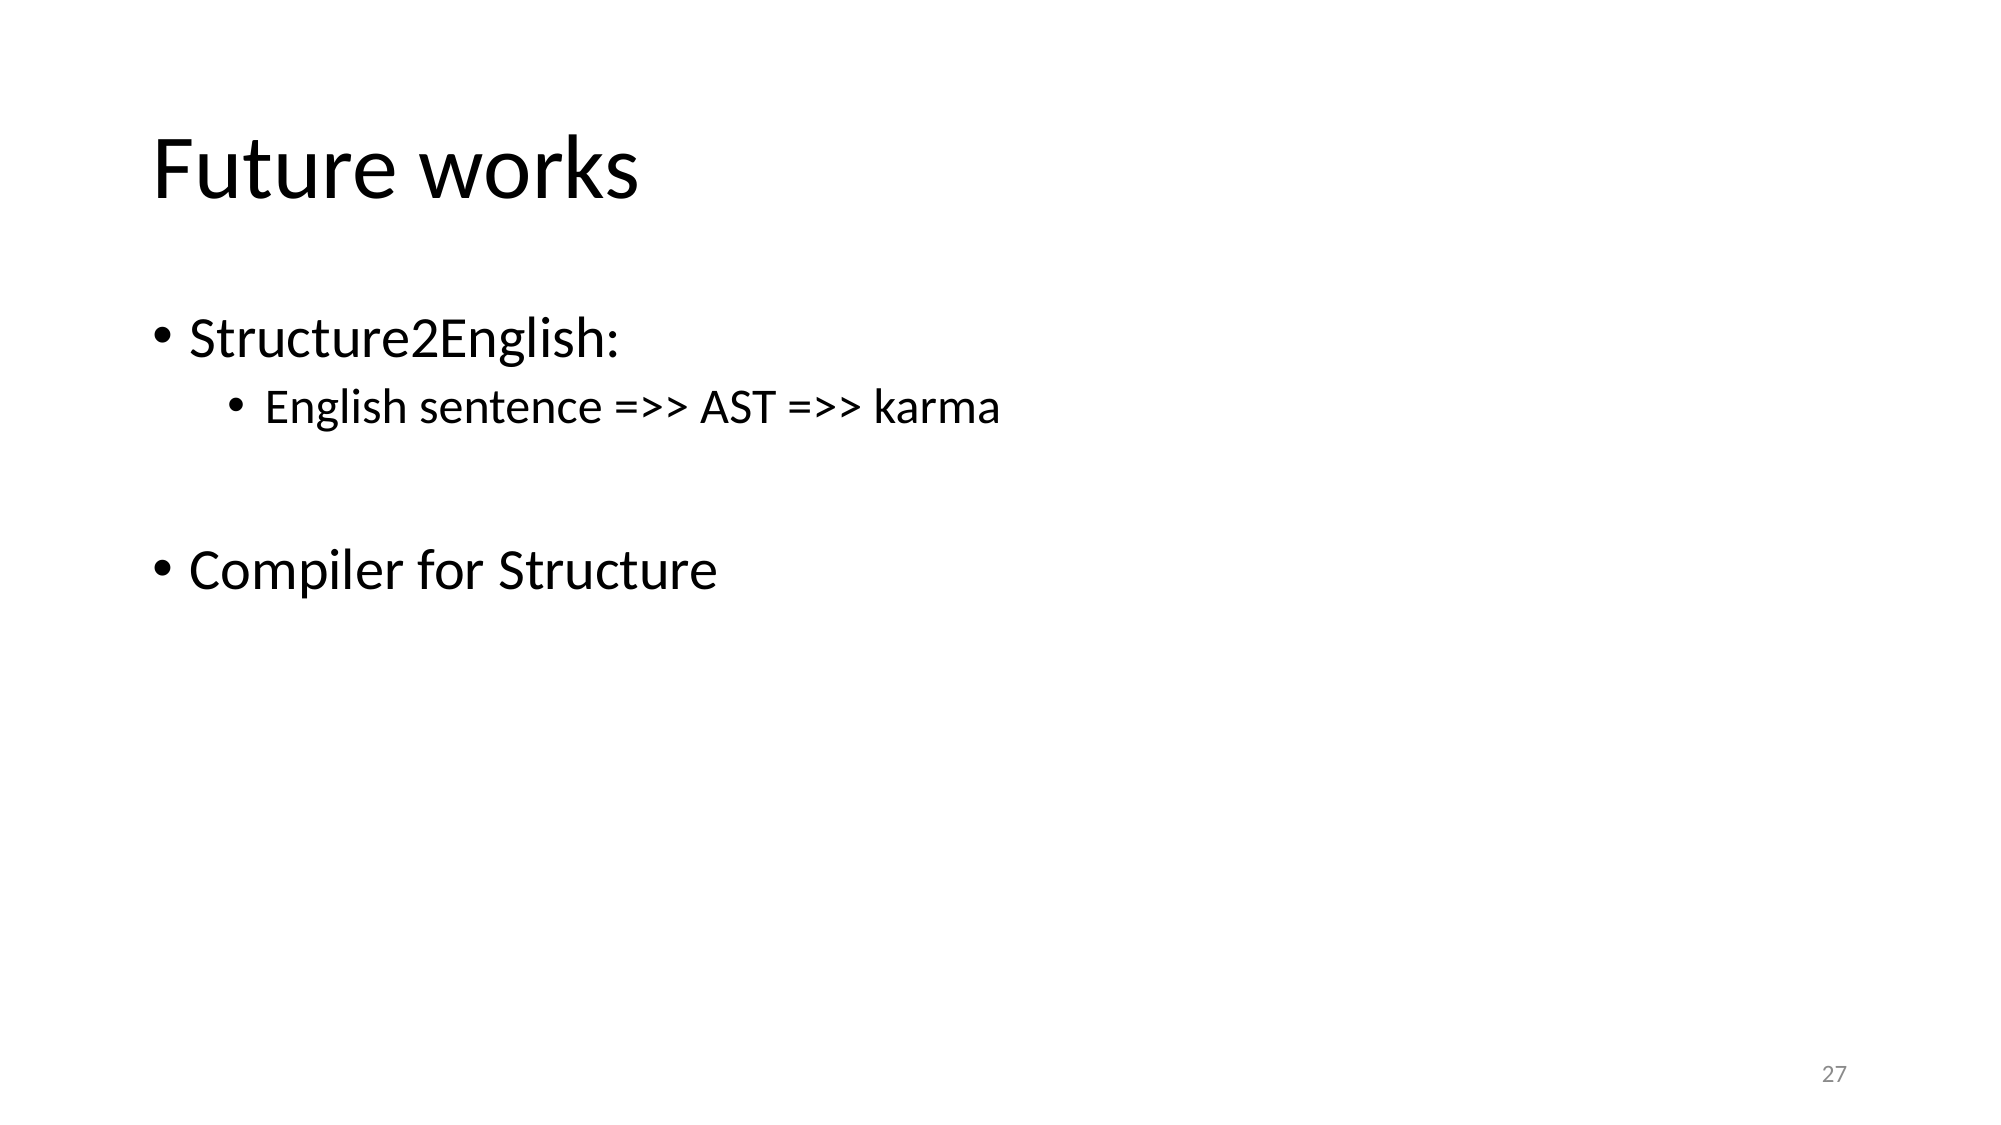

# Future works
Structure2English:
English sentence =>> AST =>> karma

Compiler for Structure

27